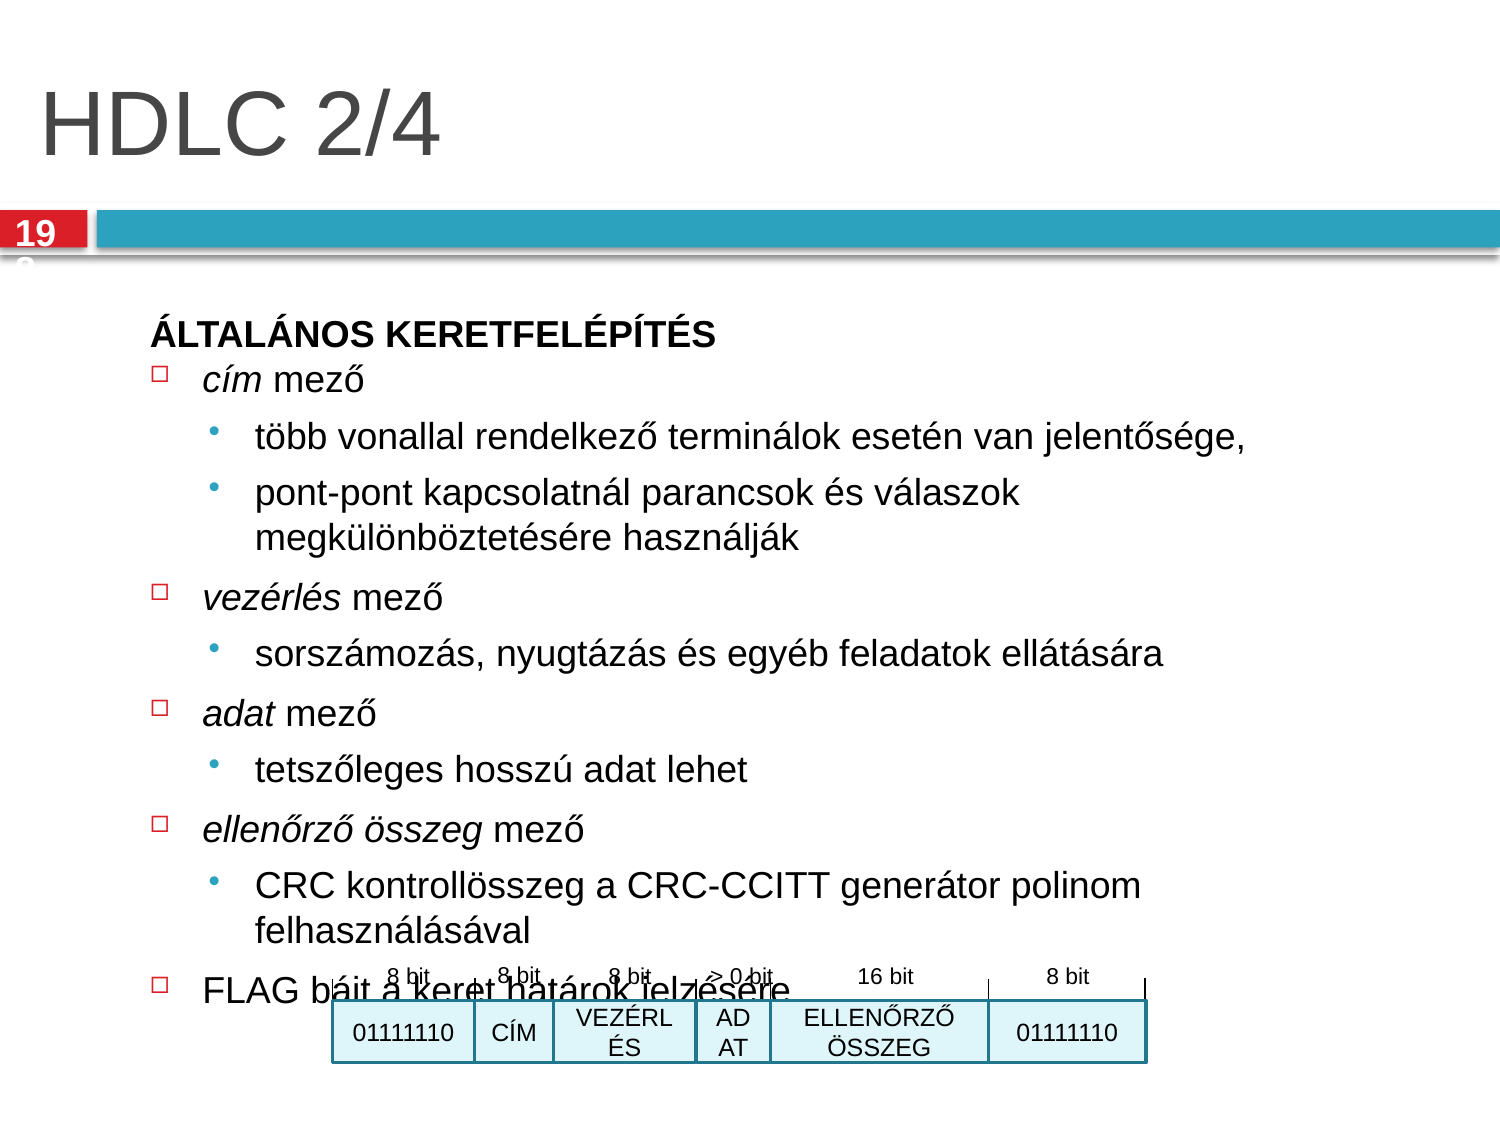

# HDLC 2/4
198
Általános keretfelépítés
cím mező
több vonallal rendelkező terminálok esetén van jelentősége,
pont-pont kapcsolatnál parancsok és válaszok megkülönböztetésére használják
vezérlés mező
sorszámozás, nyugtázás és egyéb feladatok ellátására
adat mező
tetszőleges hosszú adat lehet
ellenőrző összeg mező
CRC kontrollösszeg a CRC-CCITT generátor polinom felhasználásával
FLAG bájt a keret határok jelzésére

8 bit
8 bit
> 0 bit
8 bit
8 bit
16 bit
01111110
cím
vezérlés
adat
ellenőrző összeg
01111110